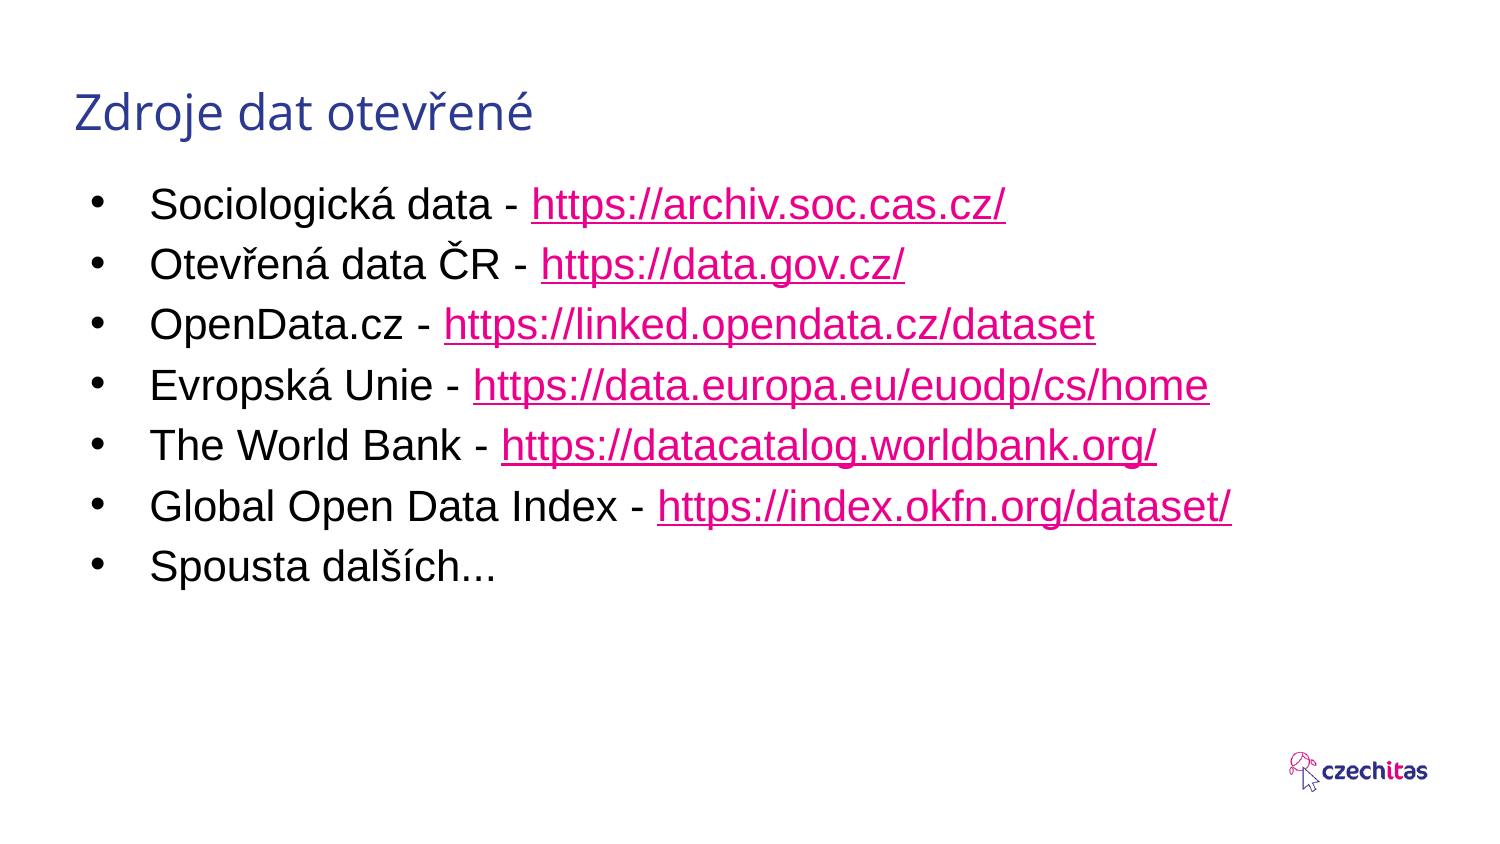

# Zdroje dat otevřené
Sociologická data - https://archiv.soc.cas.cz/
Otevřená data ČR - https://data.gov.cz/
OpenData.cz - https://linked.opendata.cz/dataset
Evropská Unie - https://data.europa.eu/euodp/cs/home
The World Bank - https://datacatalog.worldbank.org/
Global Open Data Index - https://index.okfn.org/dataset/
Spousta dalších...